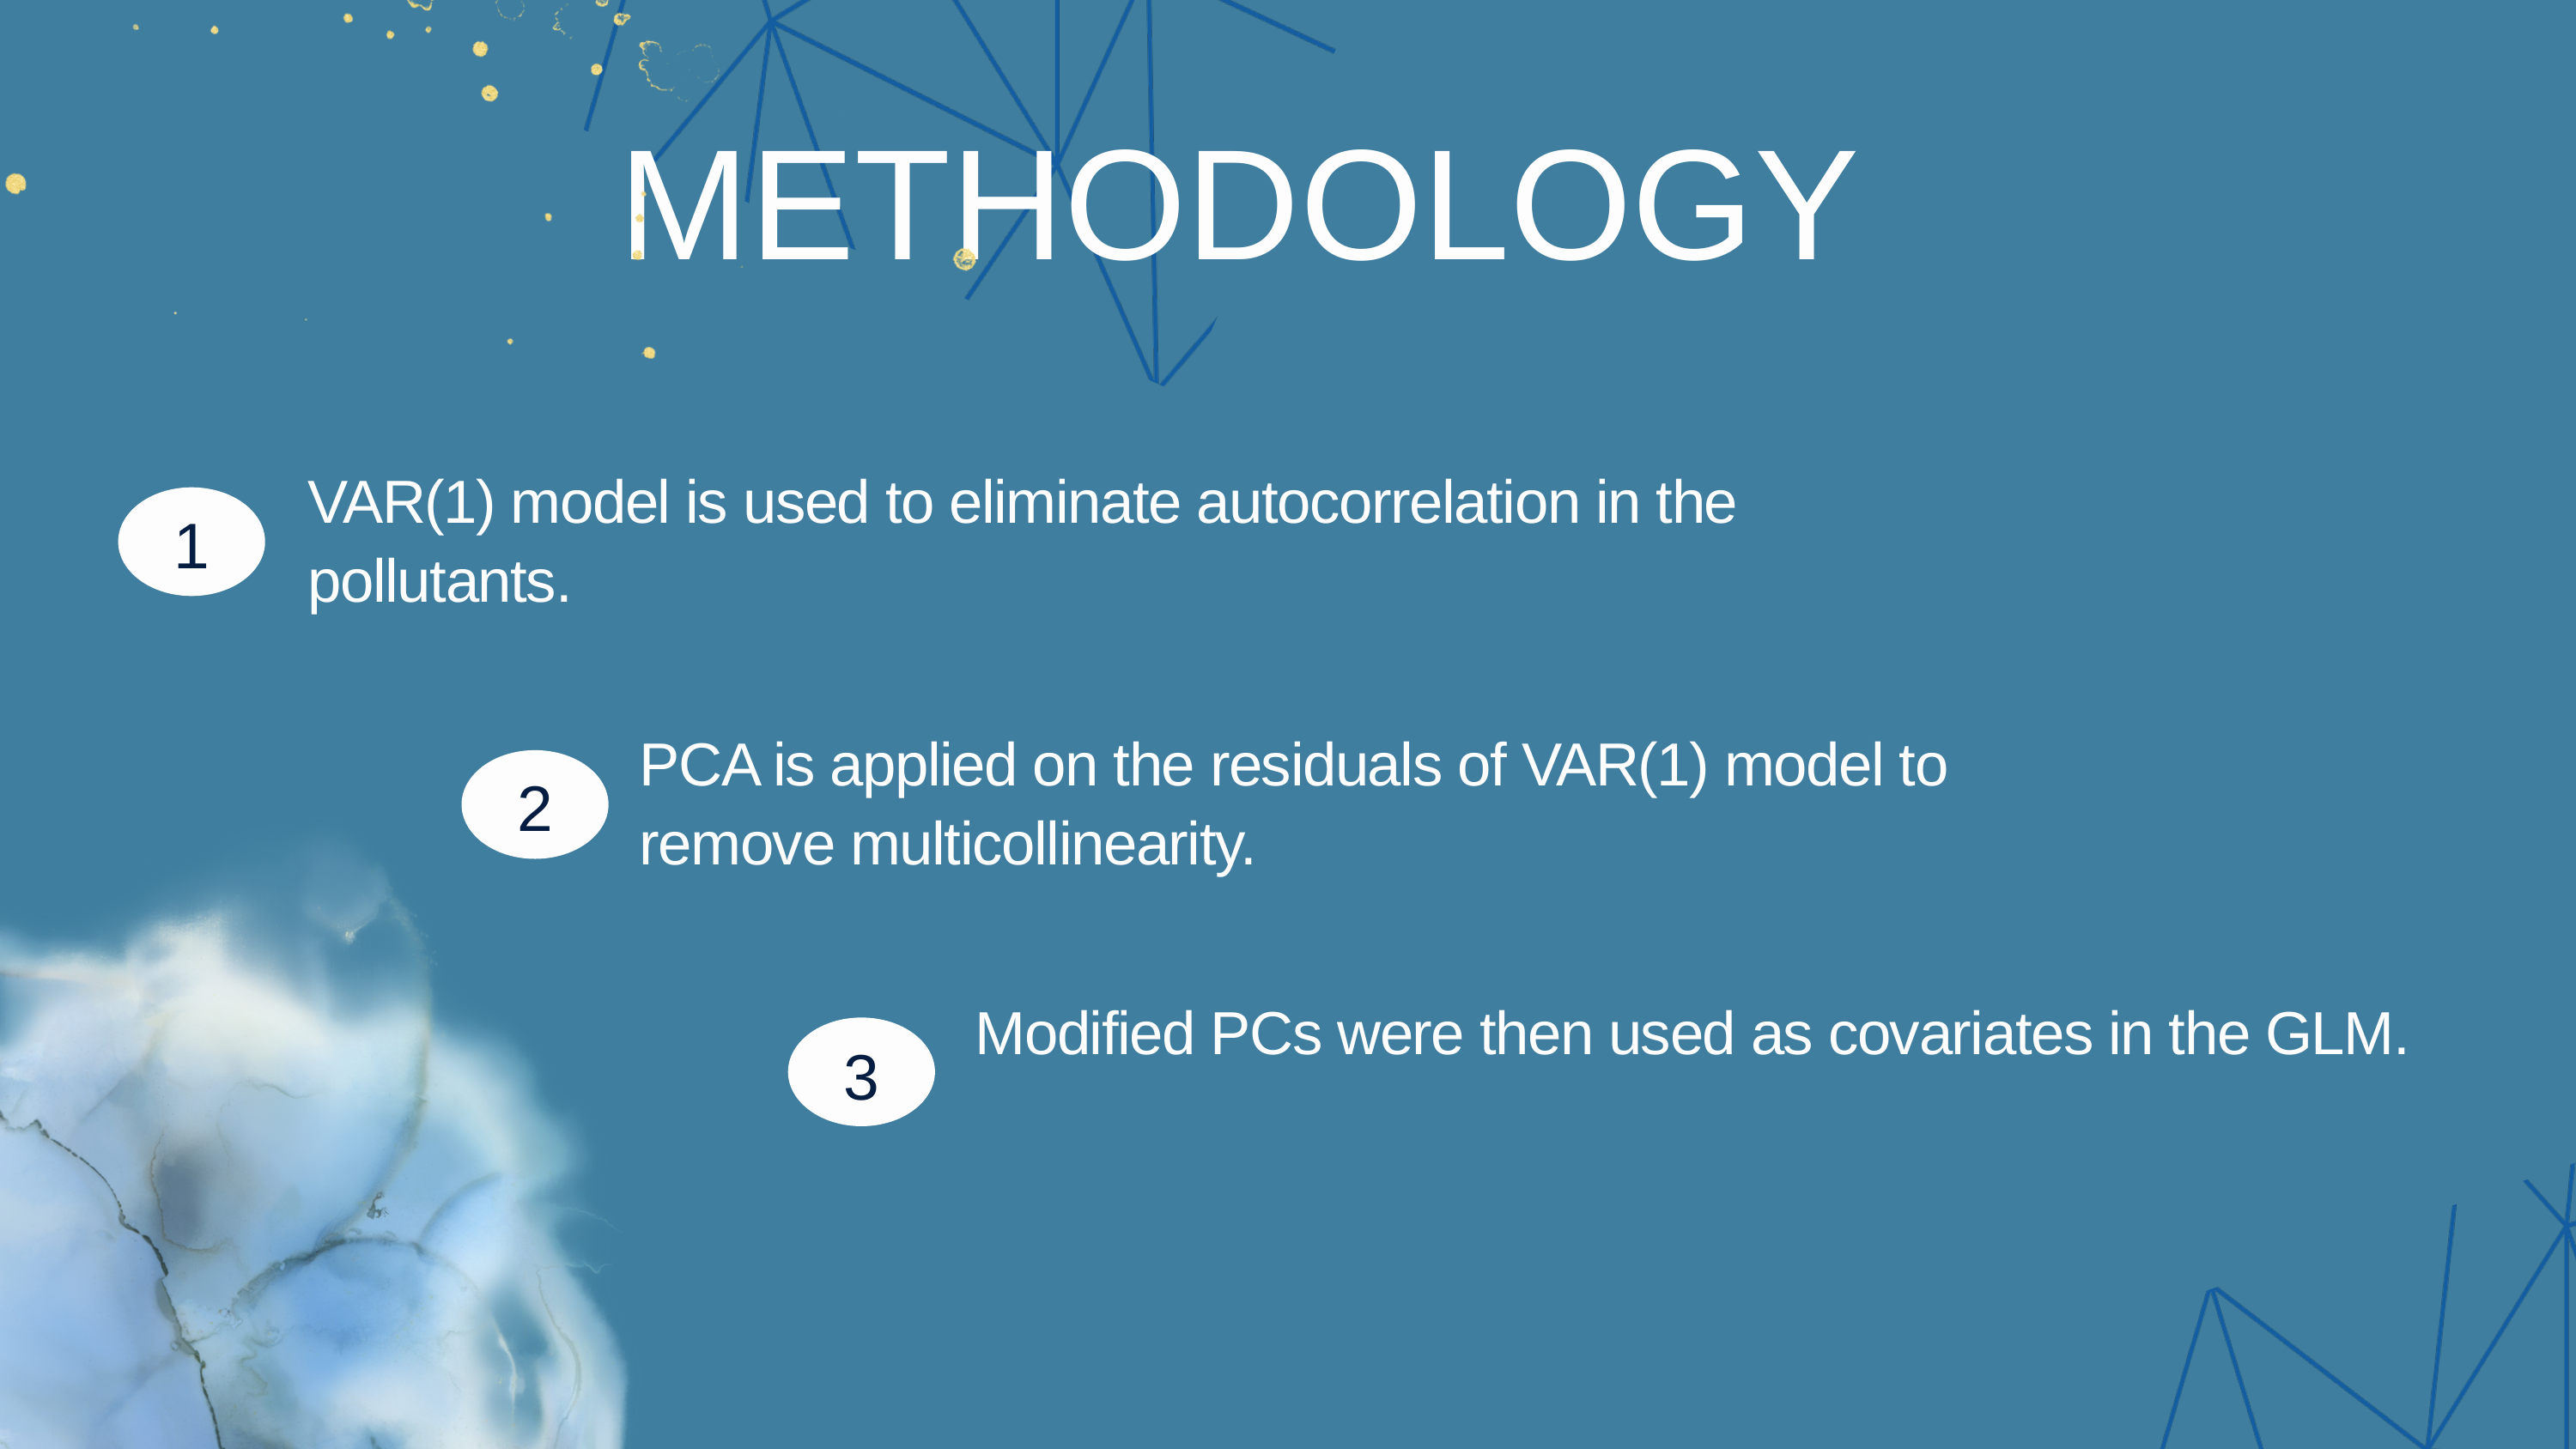

METHODOLOGY

VAR(1) model is used to eliminate autocorrelation in the pollutants.
1

PCA is applied on the residuals of VAR(1) model to remove multicollinearity.
2

Modified PCs were then used as covariates in the GLM.

3